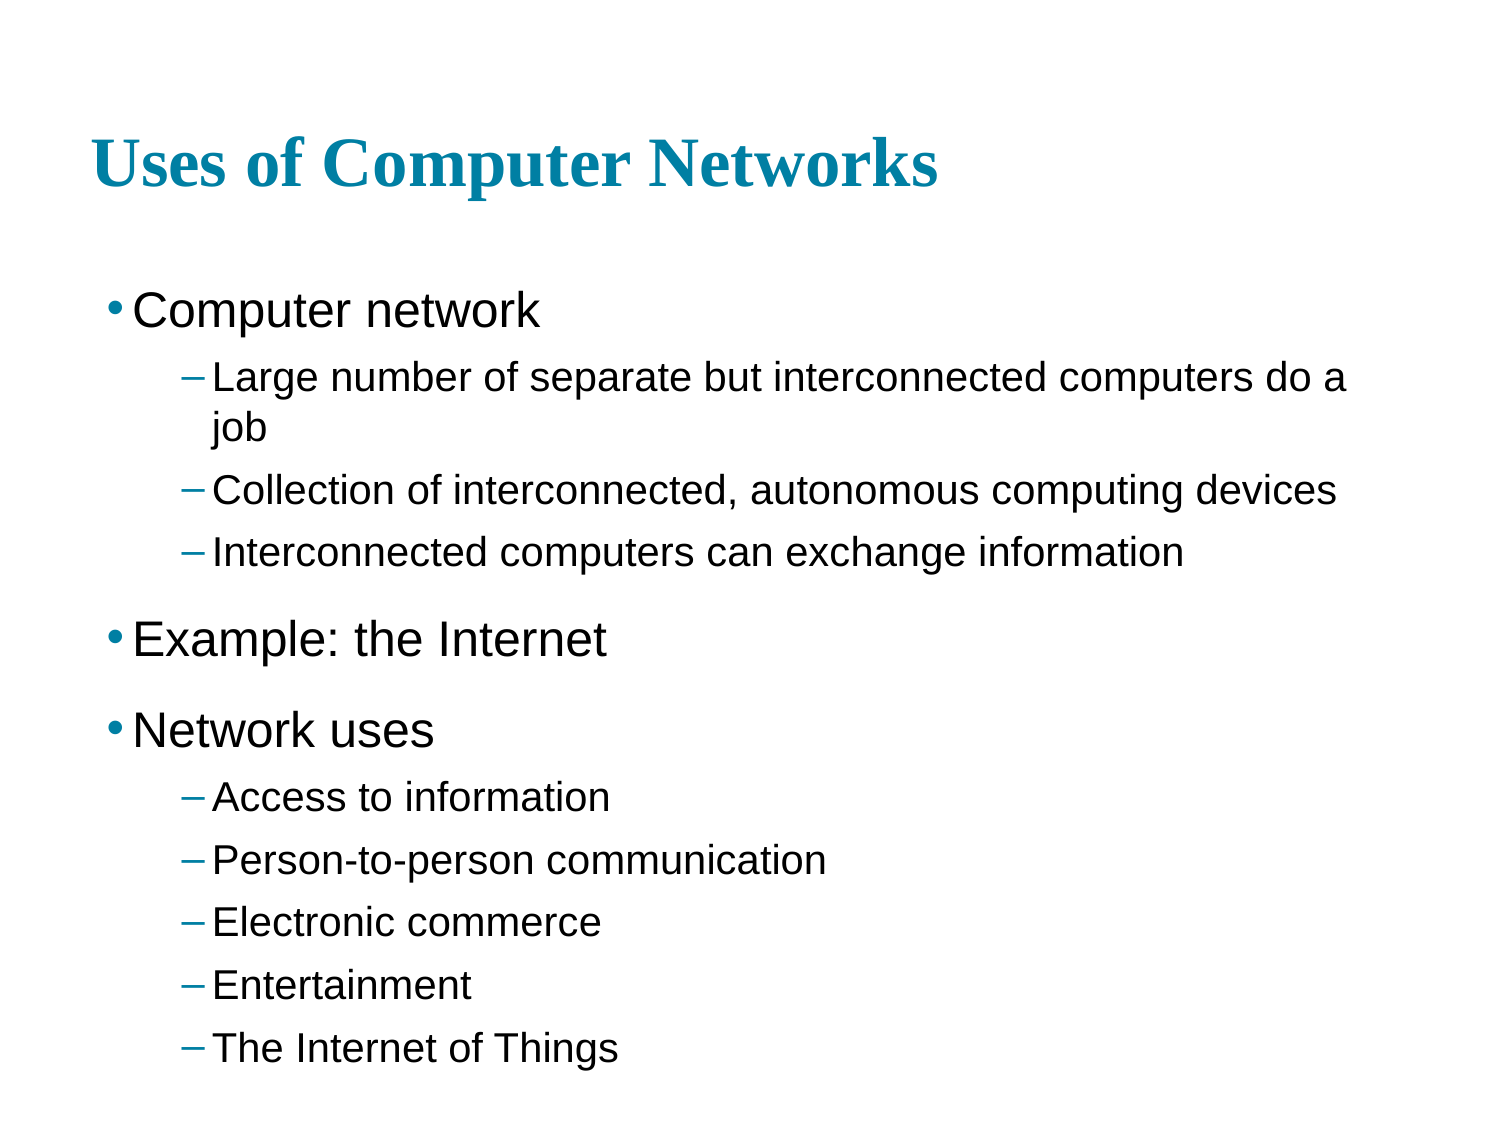

# Uses of Computer Networks
Computer network
Large number of separate but interconnected computers do a job
Collection of interconnected, autonomous computing devices
Interconnected computers can exchange information
Example: the Internet
Network uses
Access to information
Person-to-person communication
Electronic commerce
Entertainment
The Internet of Things